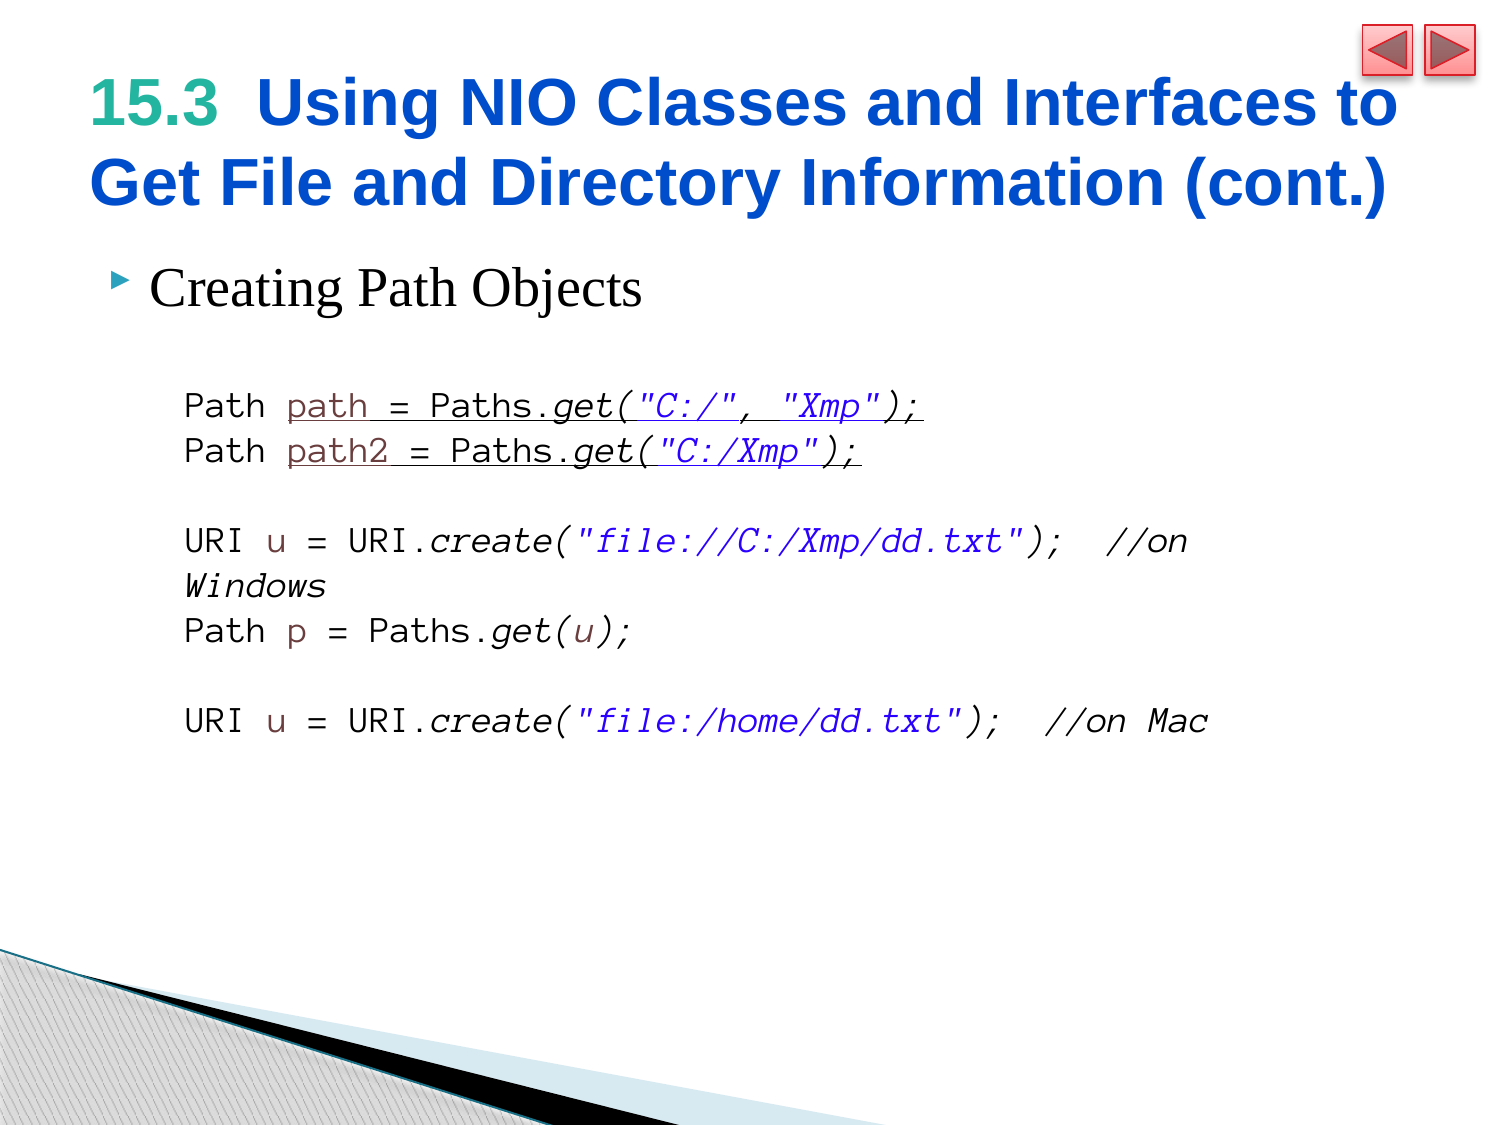

# 15.3  Using NIO Classes and Interfaces to Get File and Directory Information (cont.)
Creating Path Objects
Path path = Paths.get("C:/", "Xmp");
Path path2 = Paths.get("C:/Xmp");

URI u = URI.create("file://C:/Xmp/dd.txt");  //on Windows
Path p = Paths.get(u);

URI u = URI.create("file:/home/dd.txt");  //on Mac